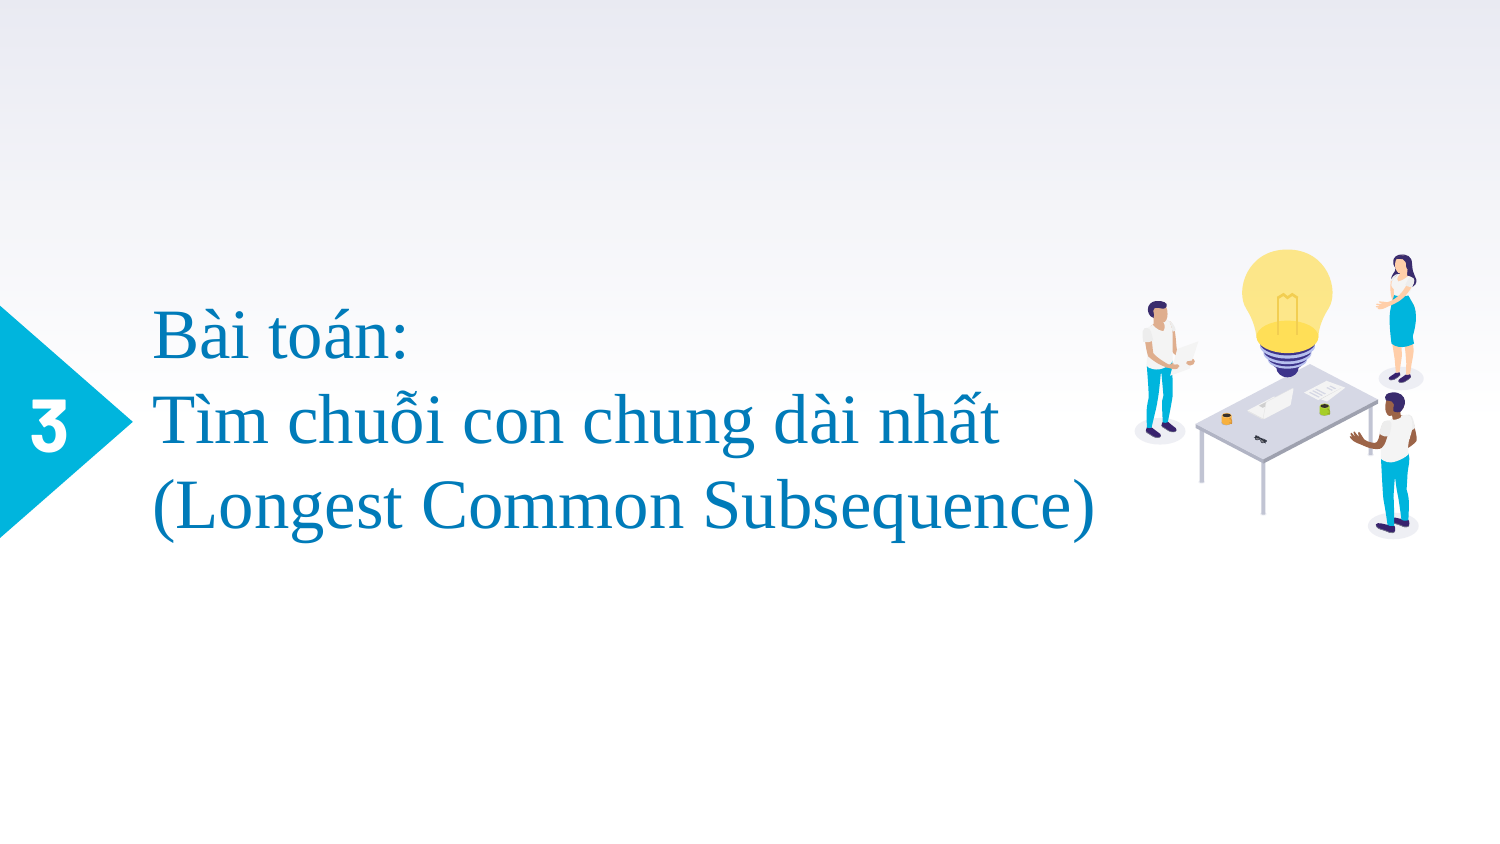

Bài toán:
Tìm chuỗi con chung dài nhất
(Longest Common Subsequence)
3